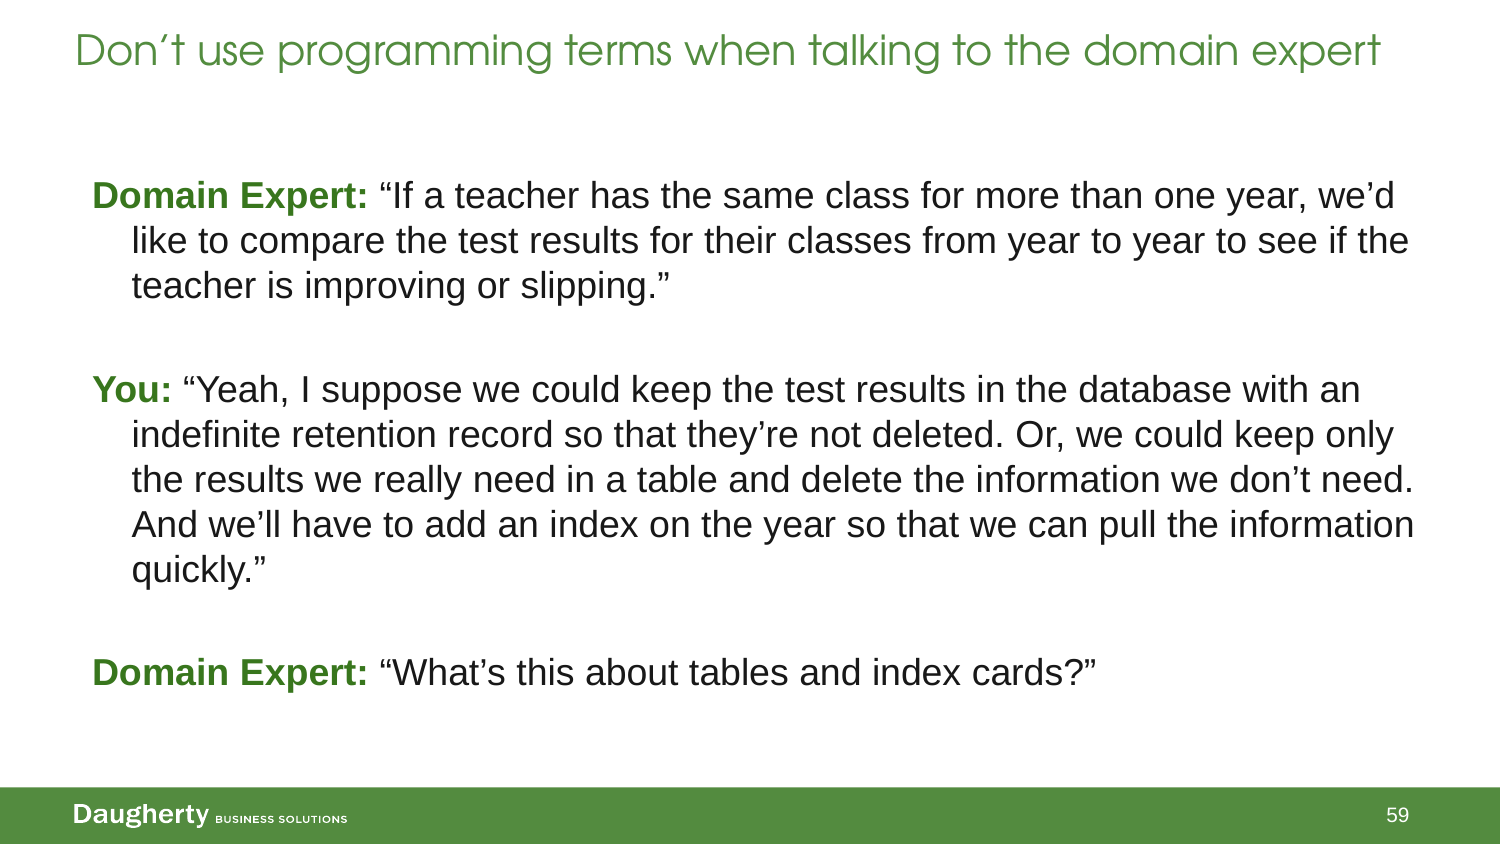

# Don’t use programming terms when talking to the domain expert
Domain Expert: “If a teacher has the same class for more than one year, we’d like to compare the test results for their classes from year to year to see if the teacher is improving or slipping.”

You: “Yeah, I suppose we could keep the test results in the database with an indefinite retention record so that they’re not deleted. Or, we could keep only the results we really need in a table and delete the information we don’t need. And we’ll have to add an index on the year so that we can pull the information quickly.”

Domain Expert: “What’s this about tables and index cards?”

59